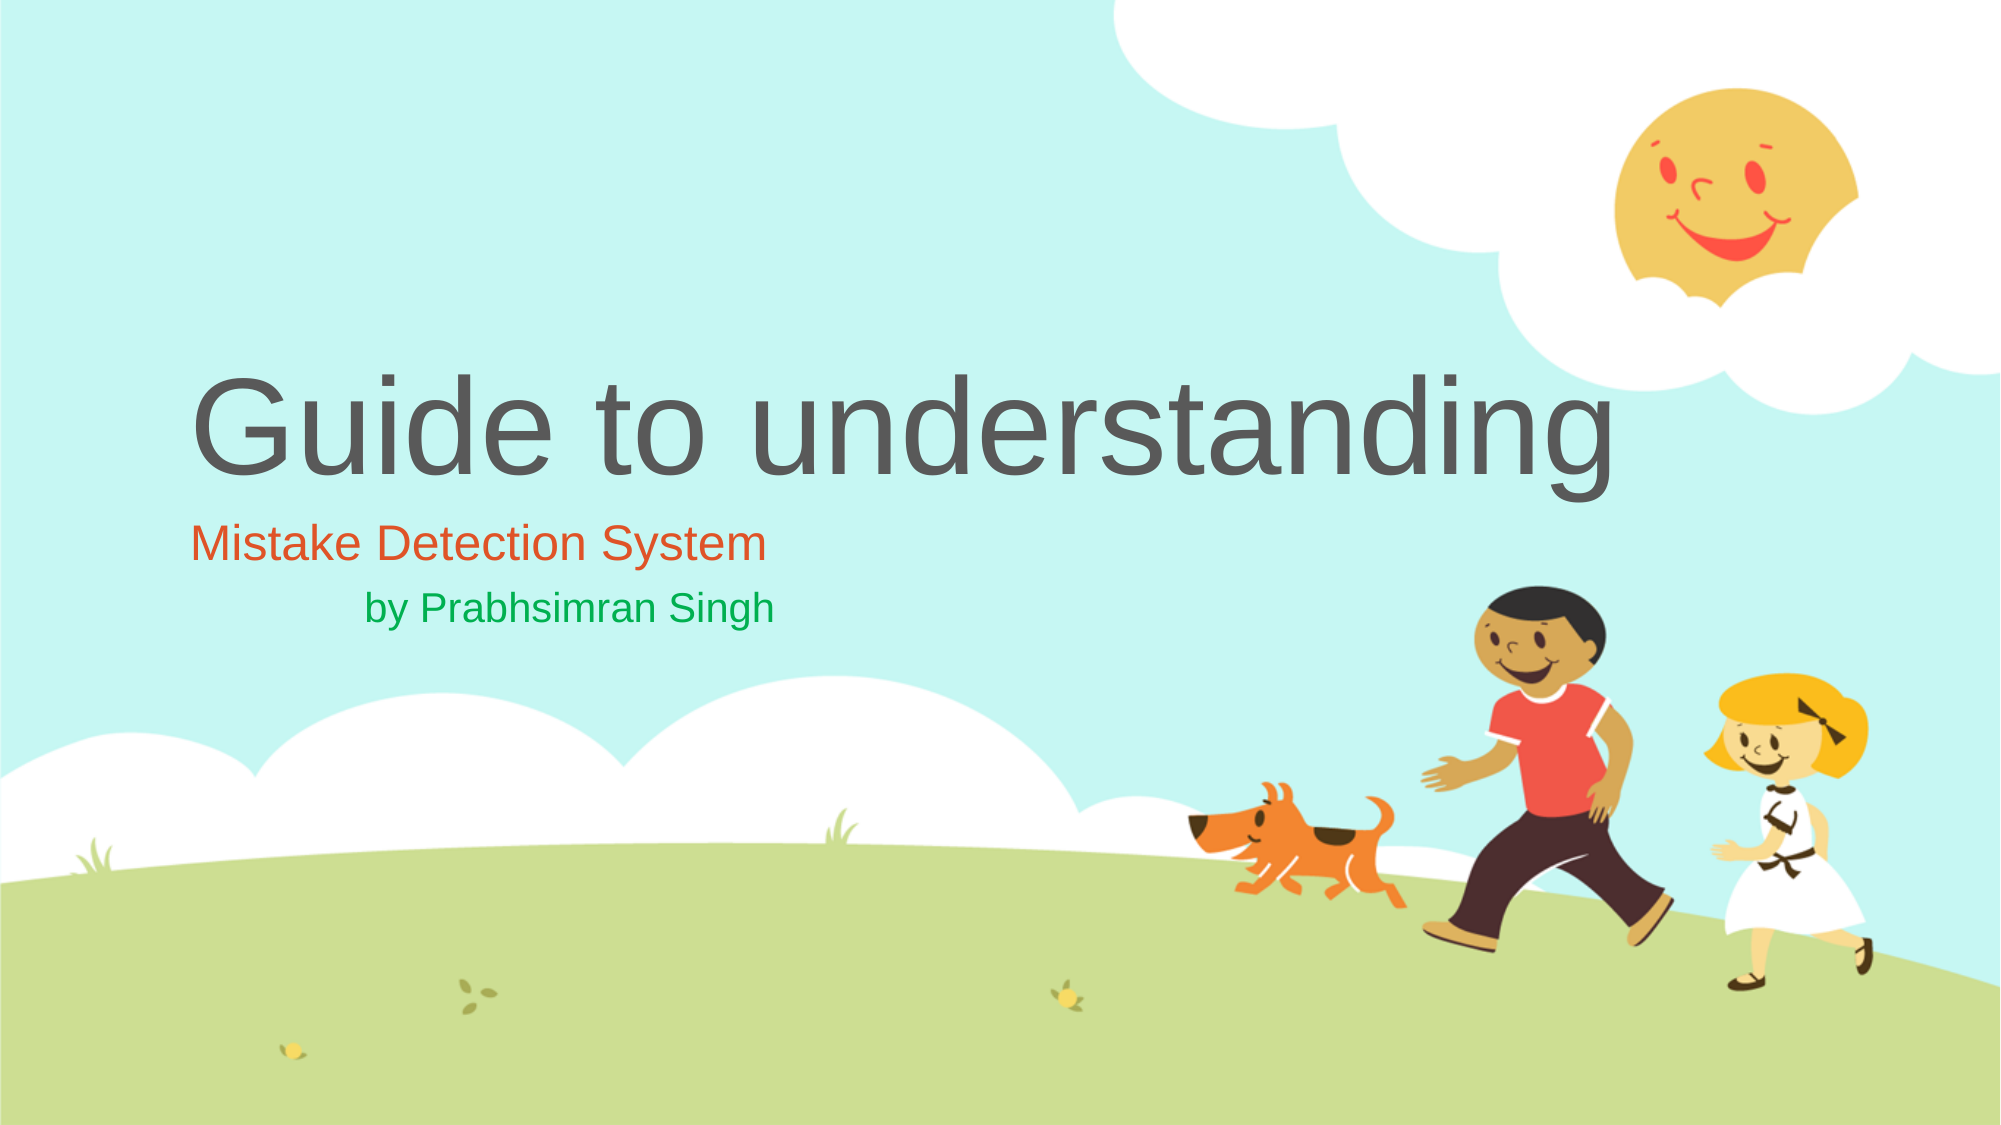

# Guide to understanding
Mistake Detection System
by Prabhsimran Singh